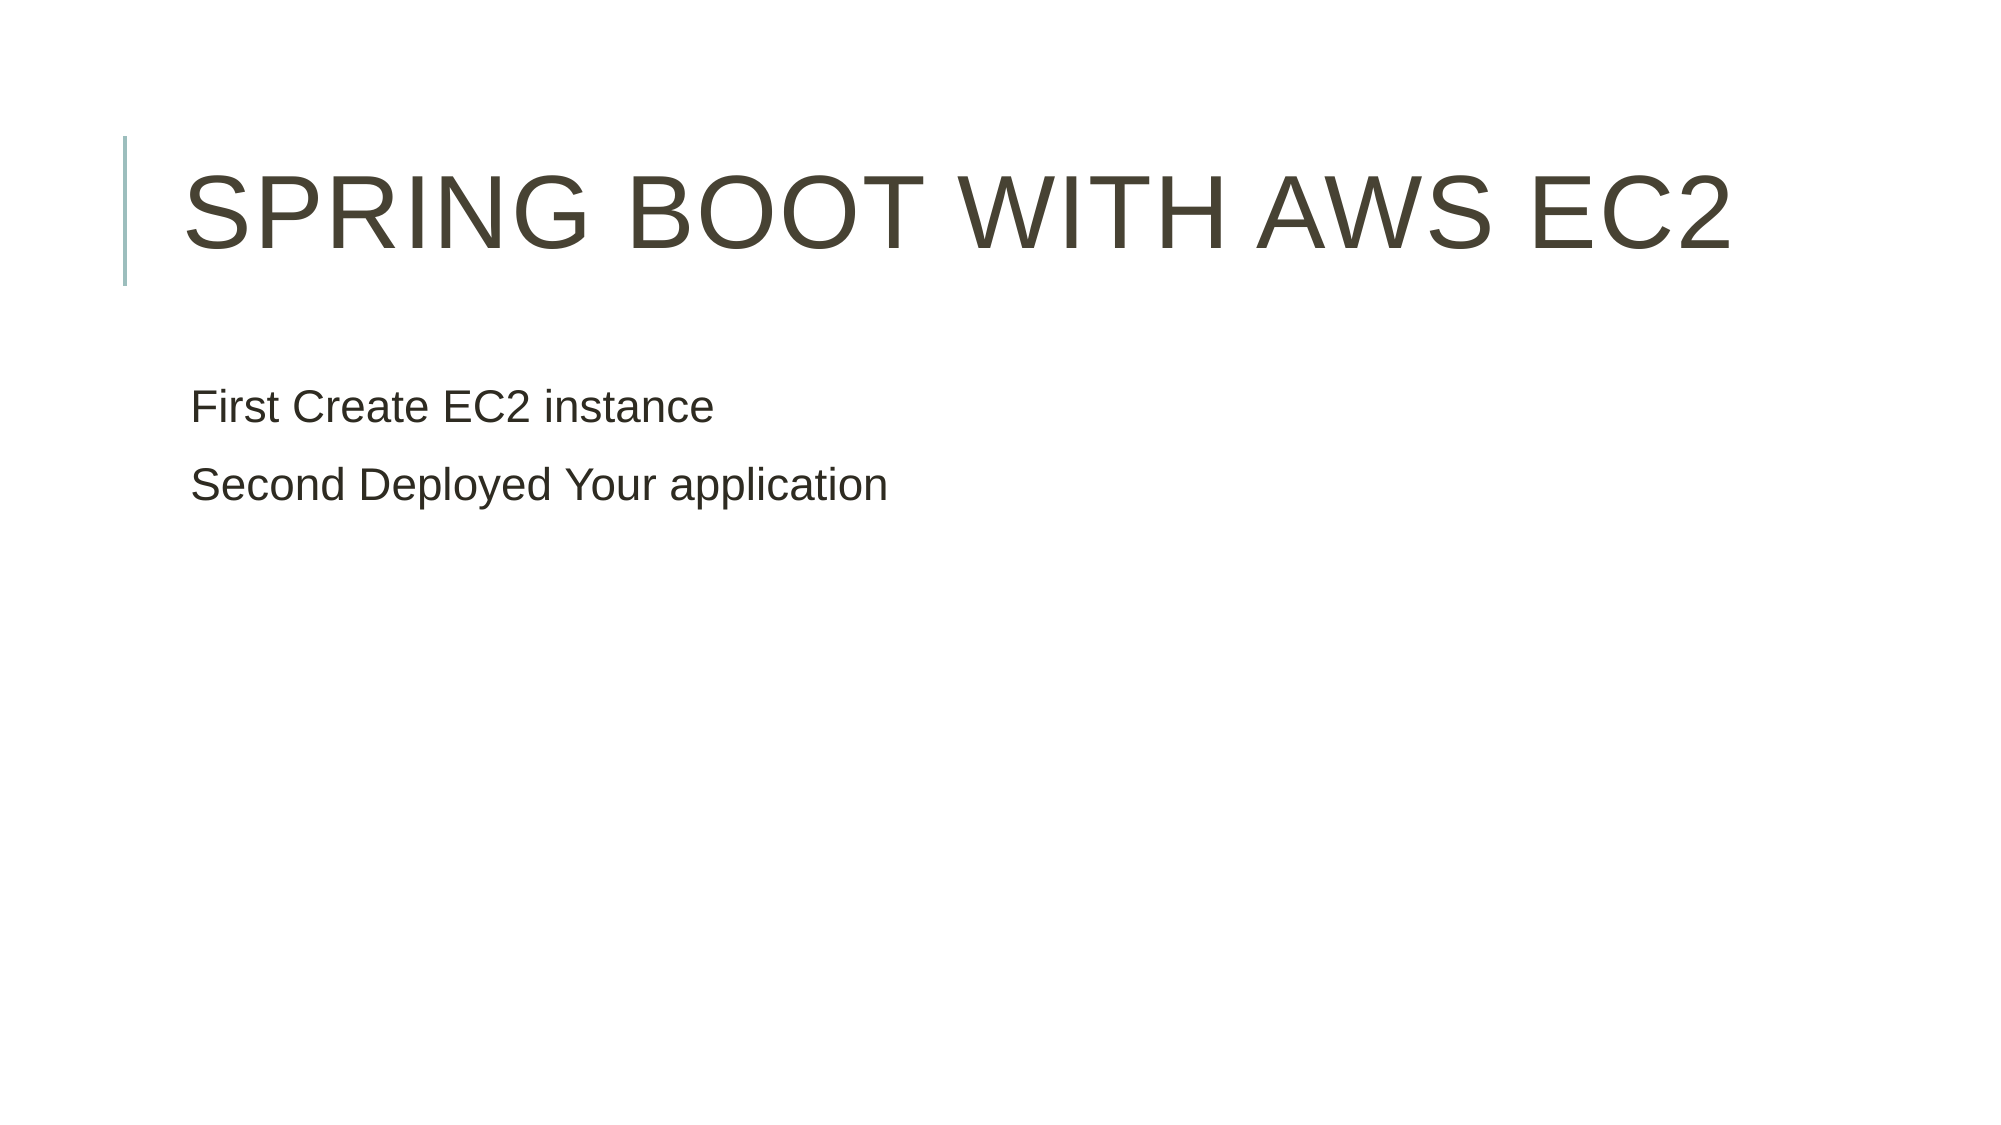

# Spring Boot with AWS EC2
First Create EC2 instance
Second Deployed Your application